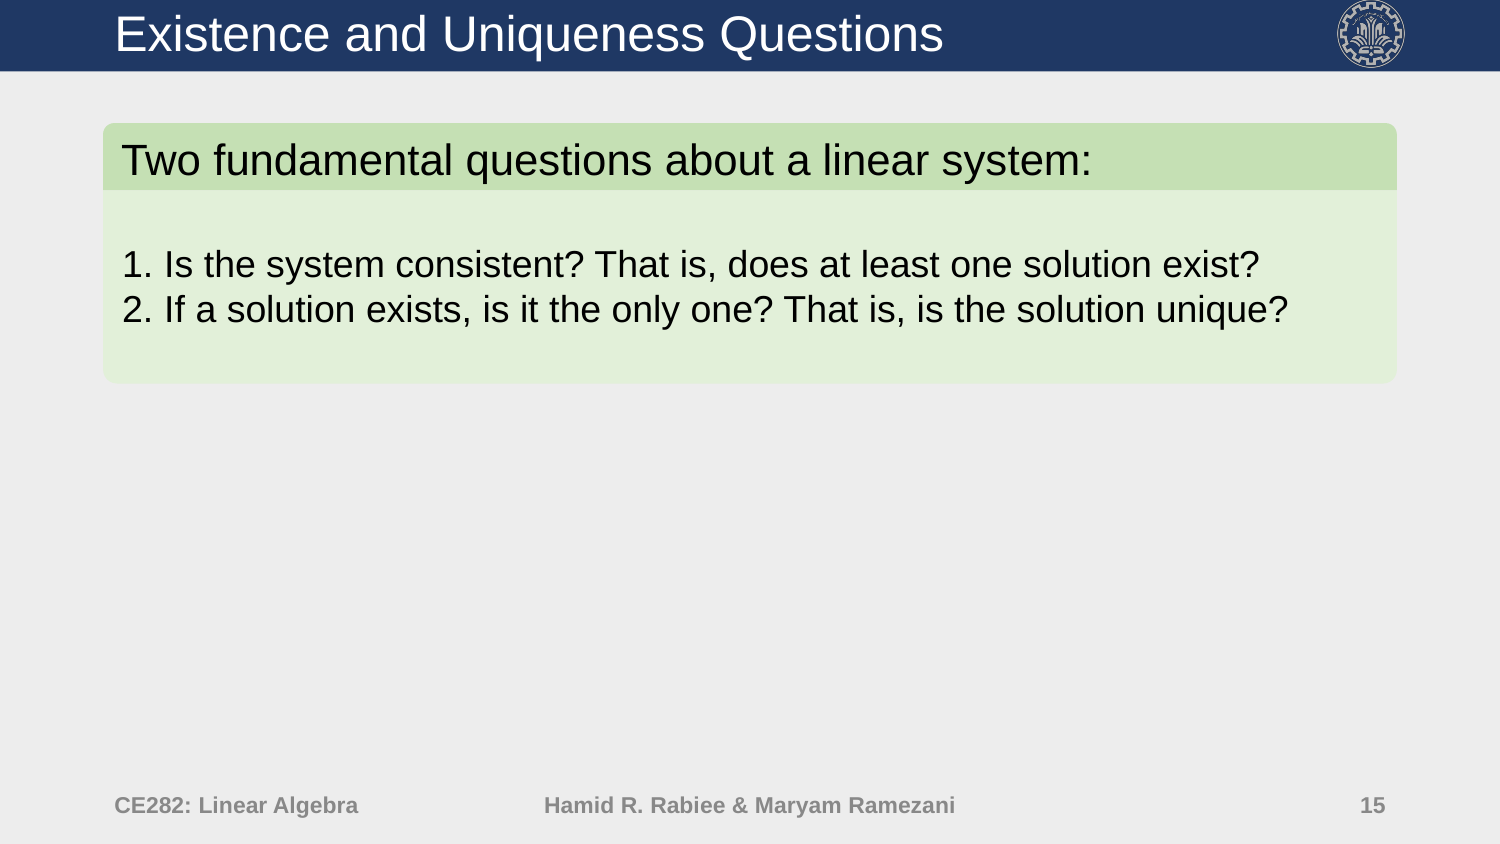

# Existence and Uniqueness Questions
Two fundamental questions about a linear system:
Is the system consistent? That is, does at least one solution exist?
If a solution exists, is it the only one? That is, is the solution unique?
CE282: Linear Algebra
Hamid R. Rabiee & Maryam Ramezani
15